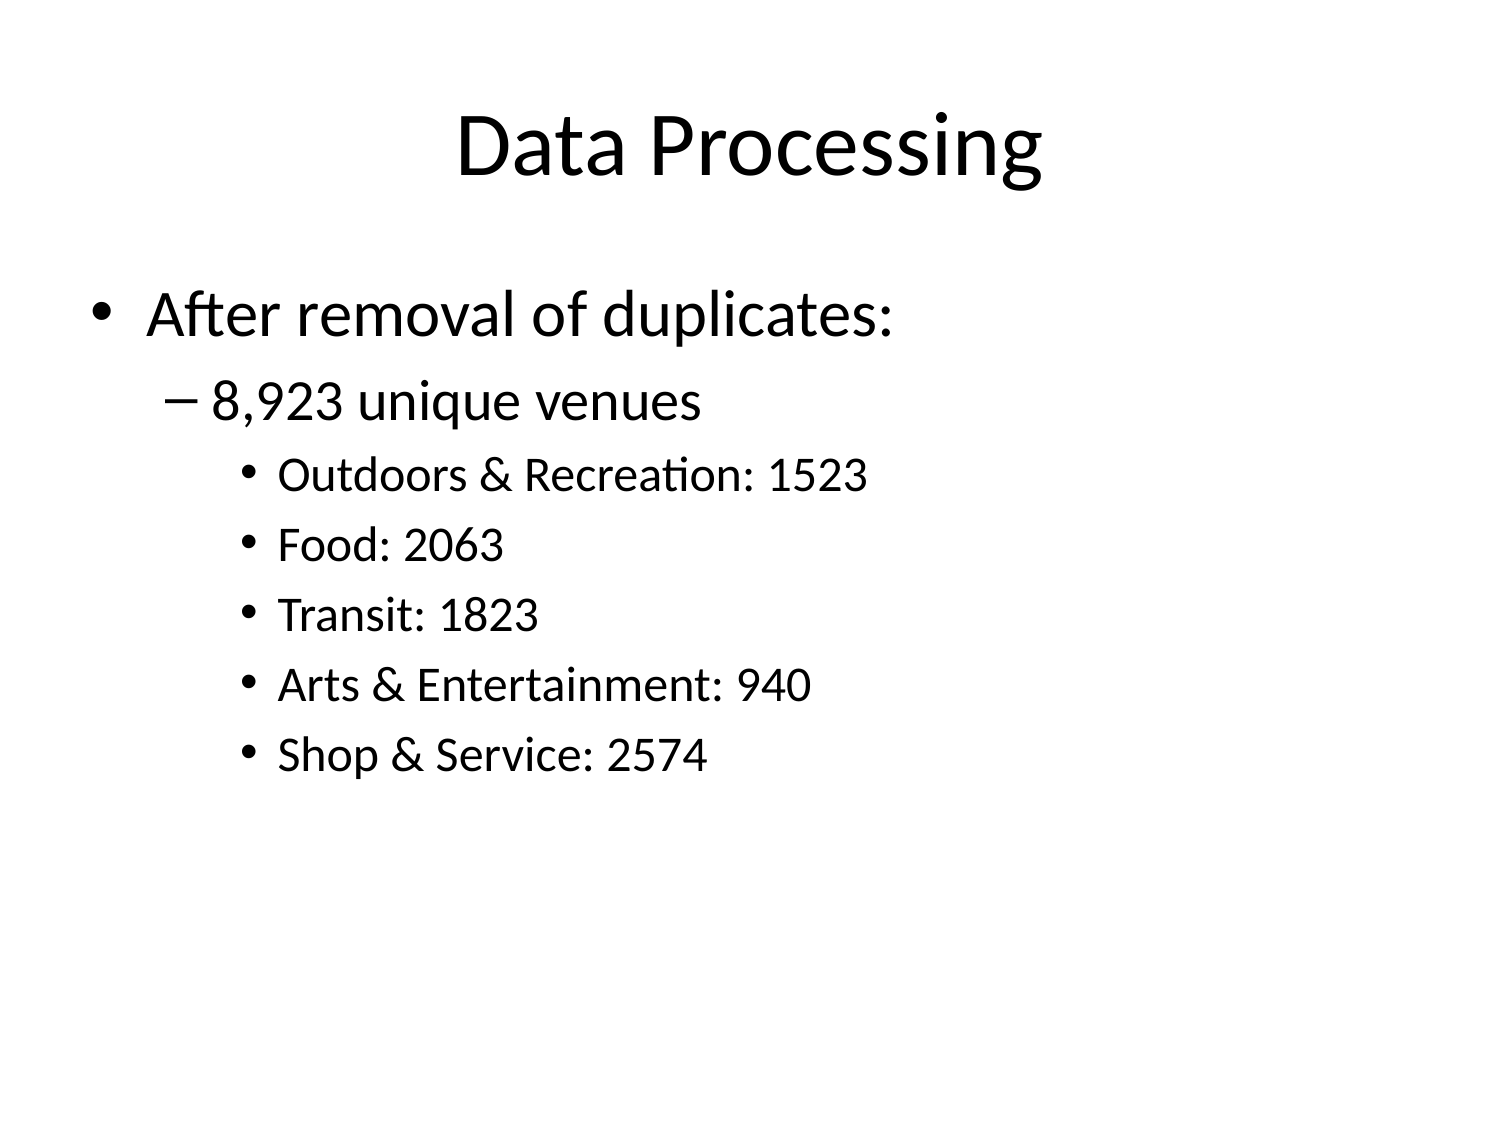

# Data Processing
After removal of duplicates:
8,923 unique venues
Outdoors & Recreation: 1523
Food: 2063
Transit: 1823
Arts & Entertainment: 940
Shop & Service: 2574